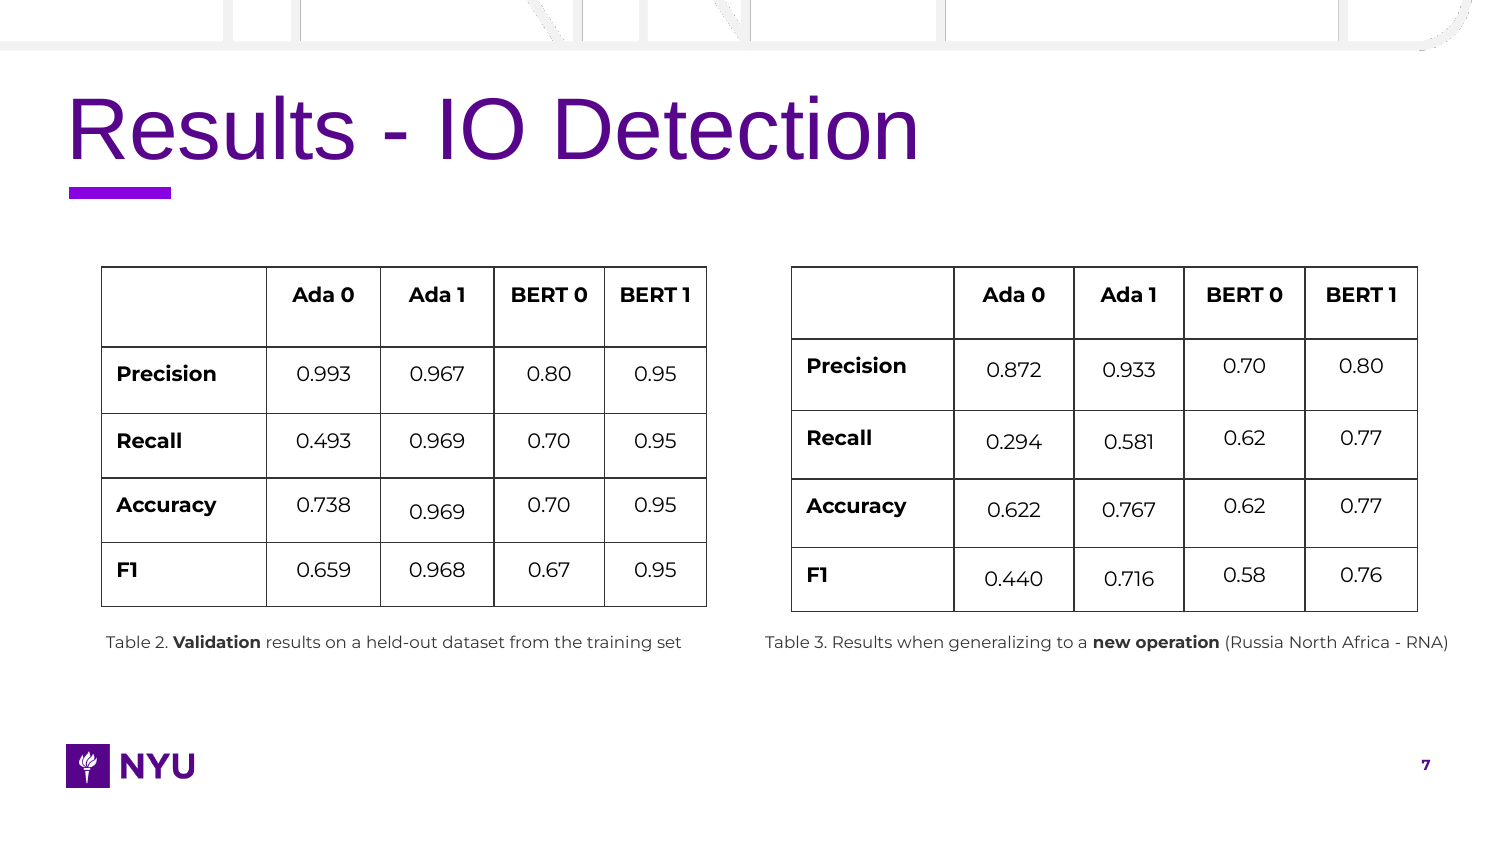

# Results - IO Detection
|  | Ada 0 | Ada 1 | BERT 0 | BERT 1 |
| --- | --- | --- | --- | --- |
| Precision | 0.993 | 0.967 | 0.80 | 0.95 |
| Recall | 0.493 | 0.969 | 0.70 | 0.95 |
| Accuracy | 0.738 | 0.969 | 0.70 | 0.95 |
| F1 | 0.659 | 0.968 | 0.67 | 0.95 |
|  | Ada 0 | Ada 1 | BERT 0 | BERT 1 |
| --- | --- | --- | --- | --- |
| Precision | 0.872 | 0.933 | 0.70 | 0.80 |
| Recall | 0.294 | 0.581 | 0.62 | 0.77 |
| Accuracy | 0.622 | 0.767 | 0.62 | 0.77 |
| F1 | 0.440 | 0.716 | 0.58 | 0.76 |
Table 2. Validation results on a held-out dataset from the training set
Table 3. Results when generalizing to a new operation (Russia North Africa - RNA)